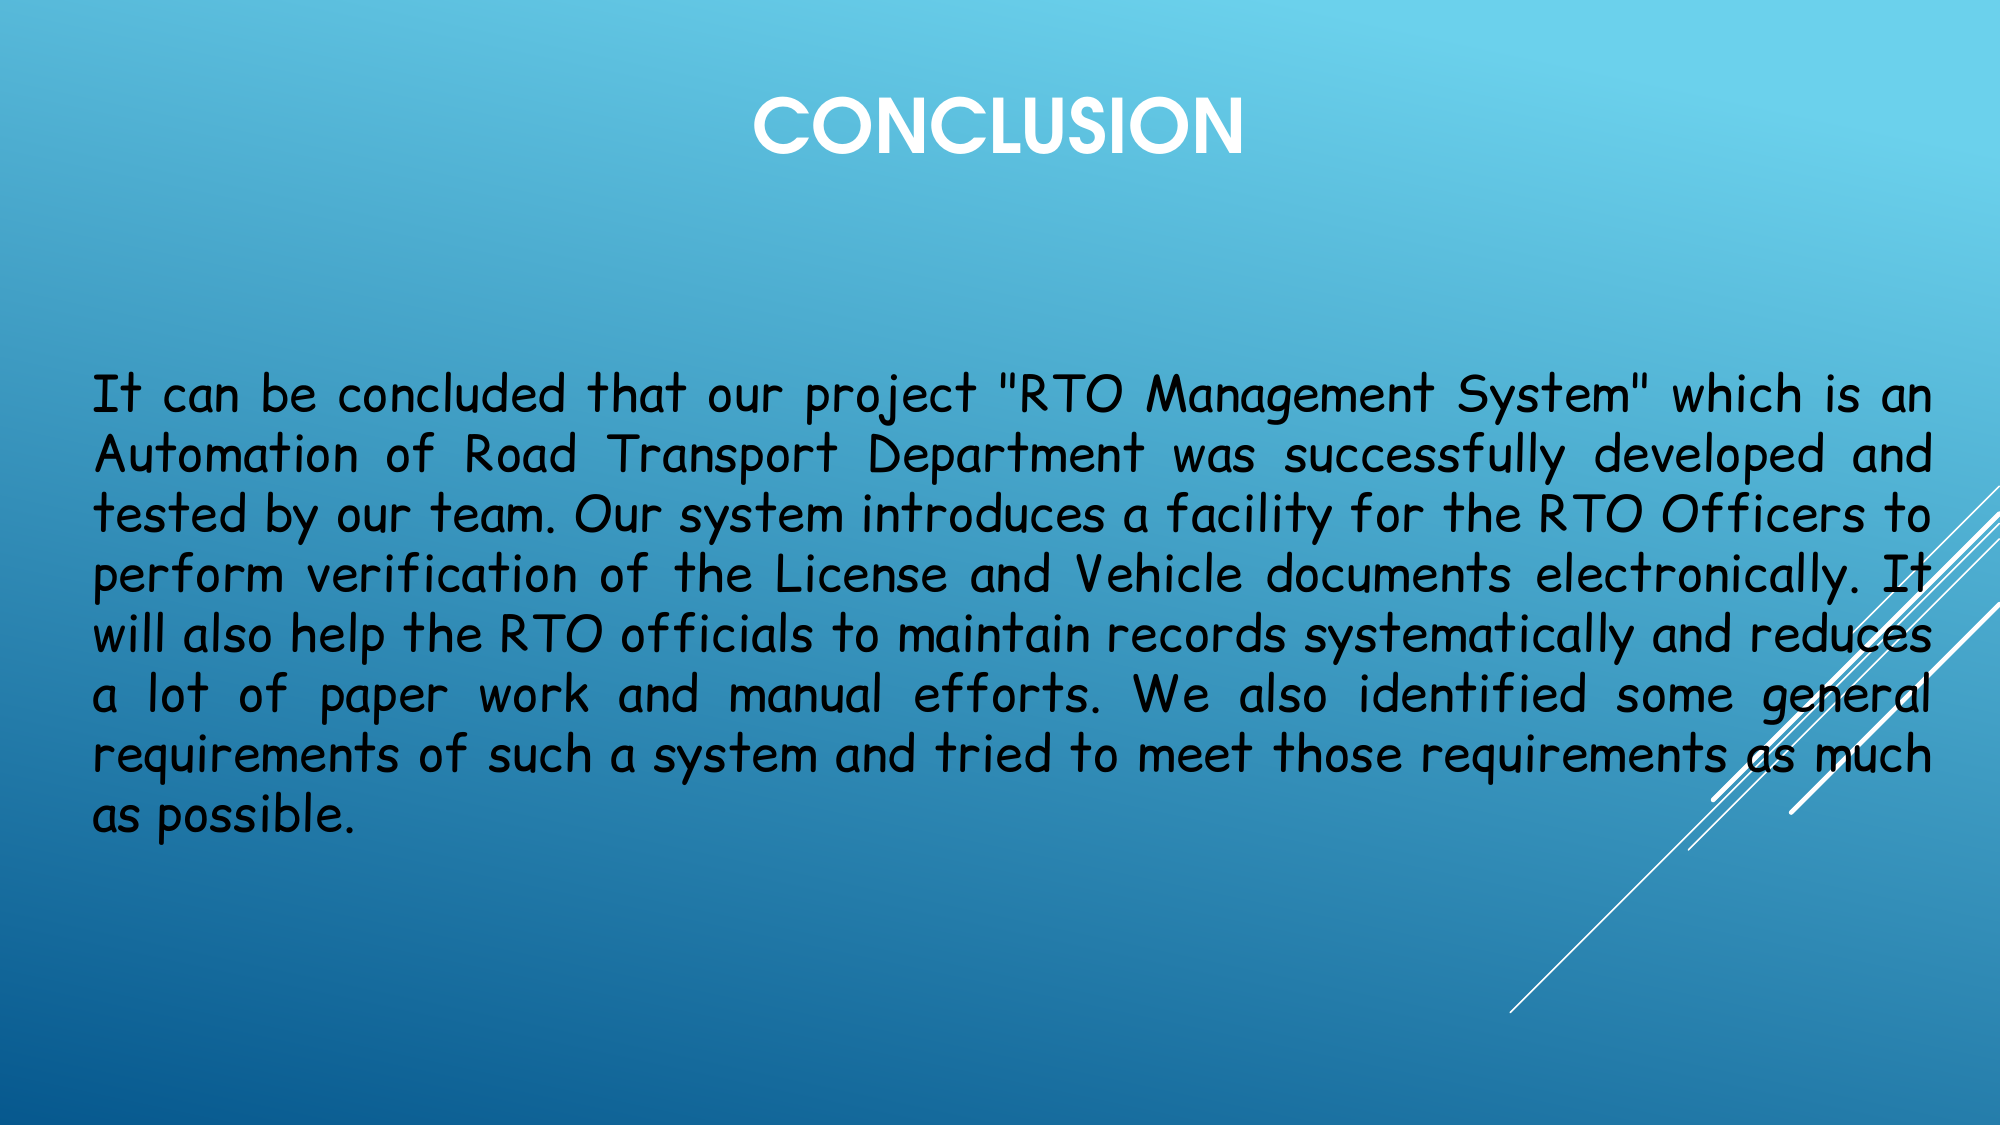

# conclusion
It can be concluded that our project "RTO Management System" which is an Automation of Road Transport Department was successfully developed and tested by our team. Our system introduces a facility for the RTO Officers to perform verification of the License and Vehicle documents electronically. It will also help the RTO officials to maintain records systematically and reduces a lot of paper work and manual efforts. We also identified some general requirements of such a system and tried to meet those requirements as much as possible.